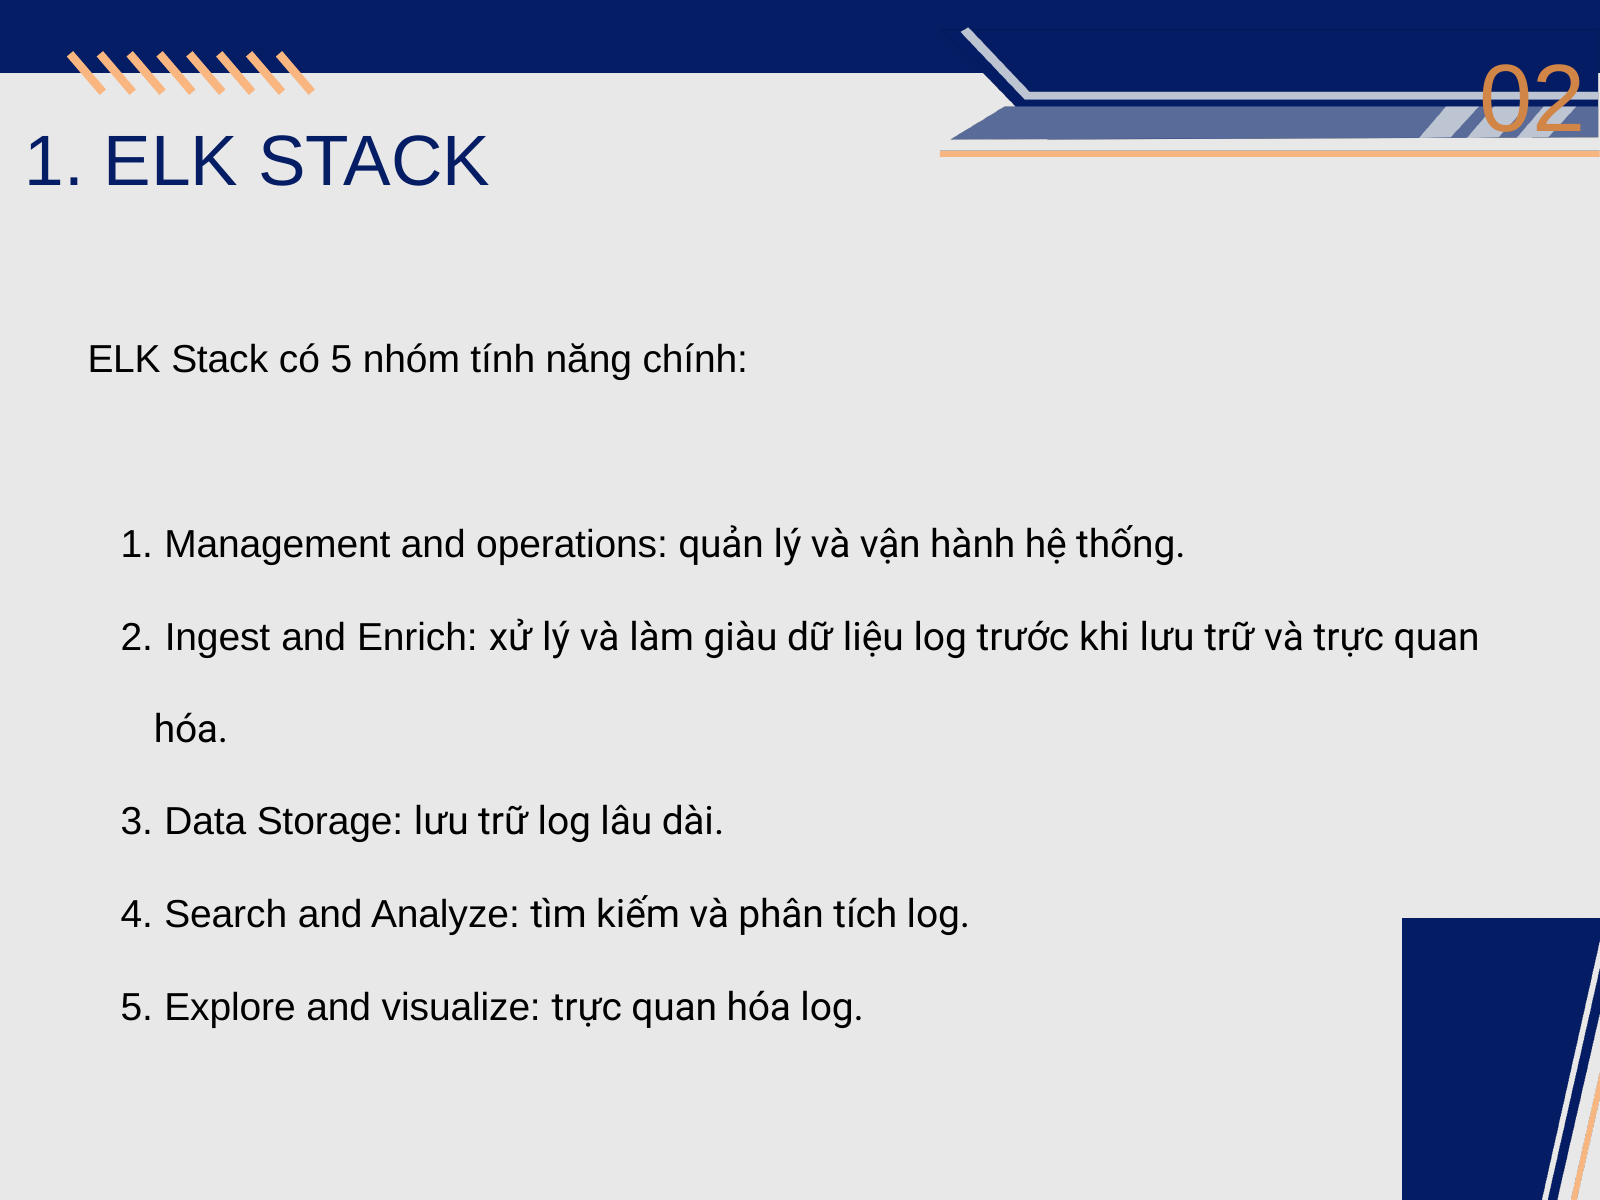

02
1. ELK STACK
ELK Stack có 5 nhóm tính năng chính:

 Management and operations: quản lý và vận hành hệ thống.
 Ingest and Enrich: xử lý và làm giàu dữ liệu log trước khi lưu trữ và trực quan hóa.
 Data Storage: lưu trữ log lâu dài.
 Search and Analyze: tìm kiếm và phân tích log.
 Explore and visualize: trực quan hóa log.